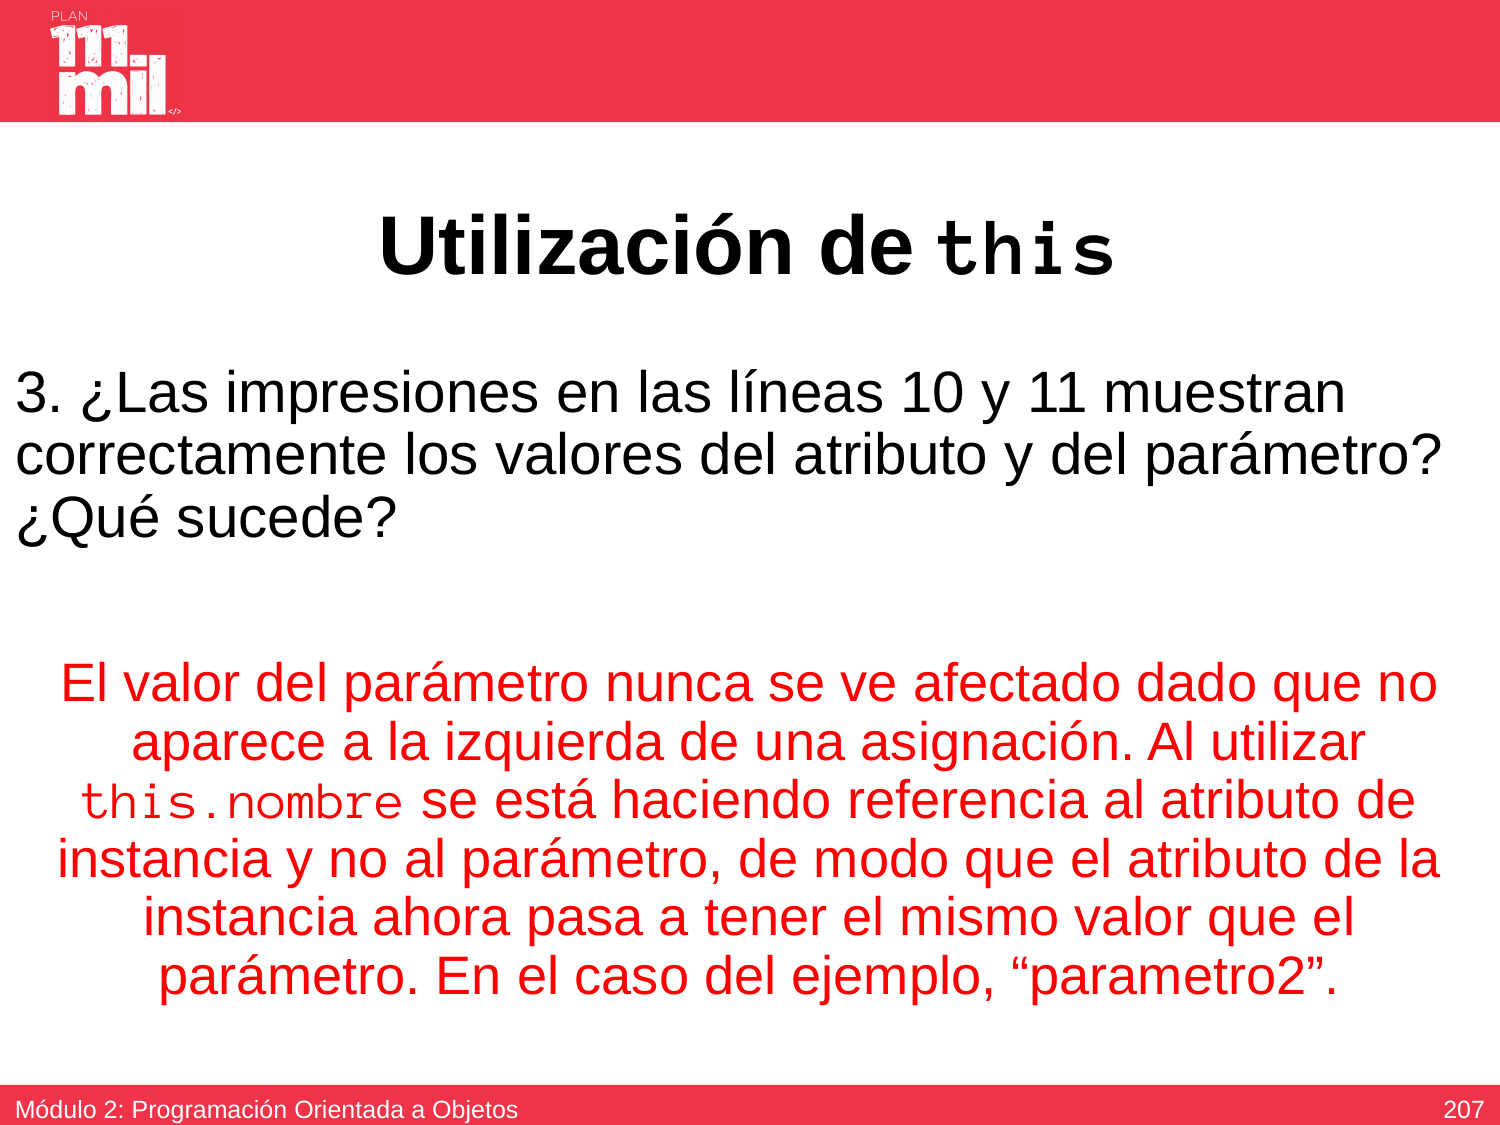

# Utilización de this
3. ¿Las impresiones en las líneas 10 y 11 muestran correctamente los valores del atributo y del parámetro? ¿Qué sucede?

El valor del parámetro nunca se ve afectado dado que no aparece a la izquierda de una asignación. Al utilizar this.nombre se está haciendo referencia al atributo de instancia y no al parámetro, de modo que el atributo de la instancia ahora pasa a tener el mismo valor que el parámetro. En el caso del ejemplo, “parametro2”.

207
Módulo 2: Programación Orientada a Objetos